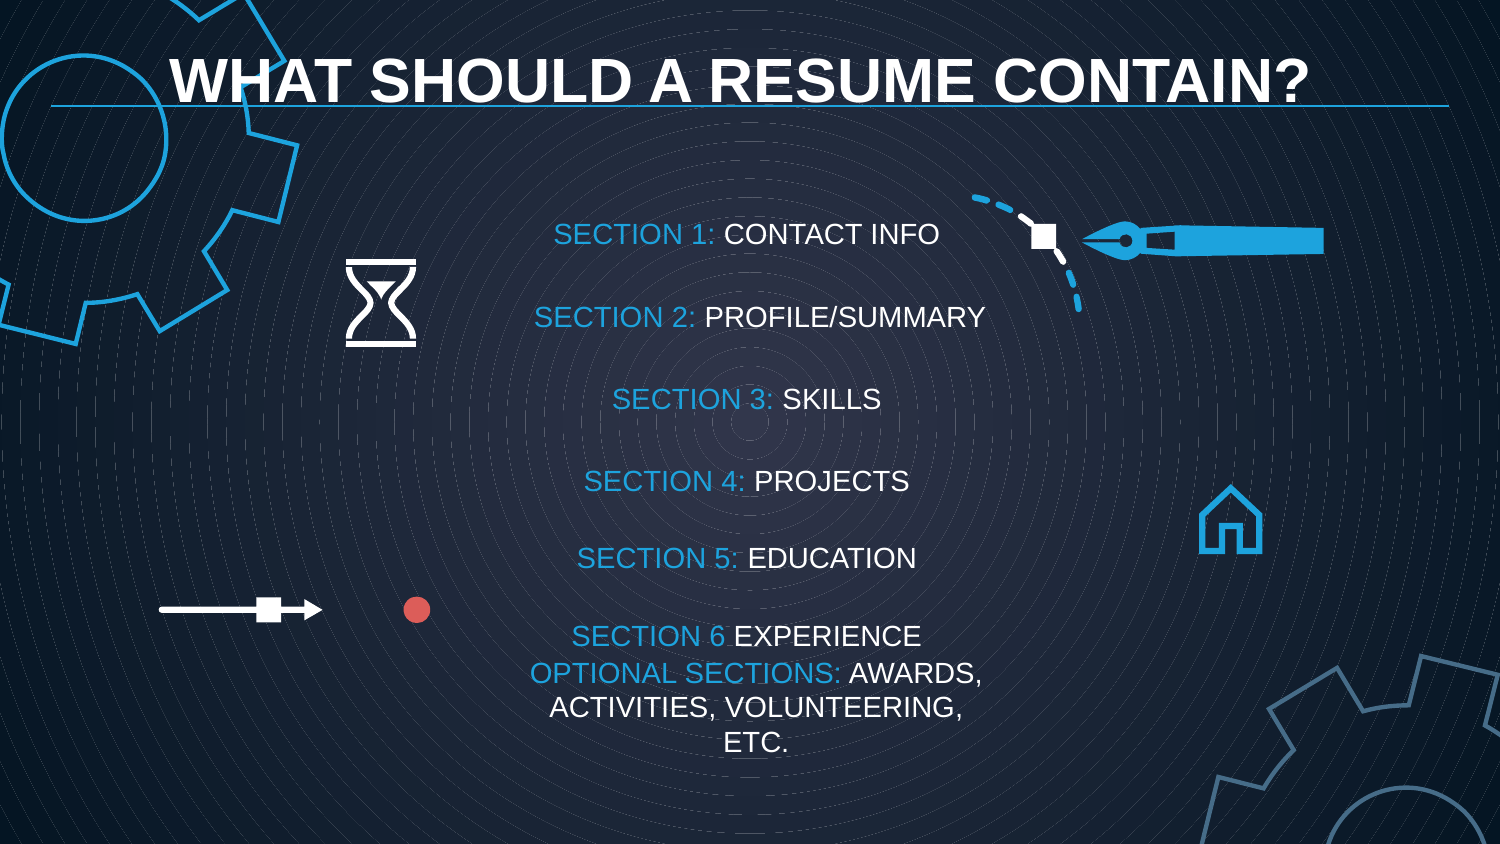

# WHAT SHOULD A RESUME CONTAIN?

SECTION 1: CONTACT INFO

SECTION 2: PROFILE/SUMMARY

SECTION 3: SKILLS
SECTION 4: PROJECTS

SECTION 5: EDUCATION

SECTION 6 EXPERIENCE

OPTIONAL SECTIONS: AWARDS, ACTIVITIES, VOLUNTEERING, ETC.